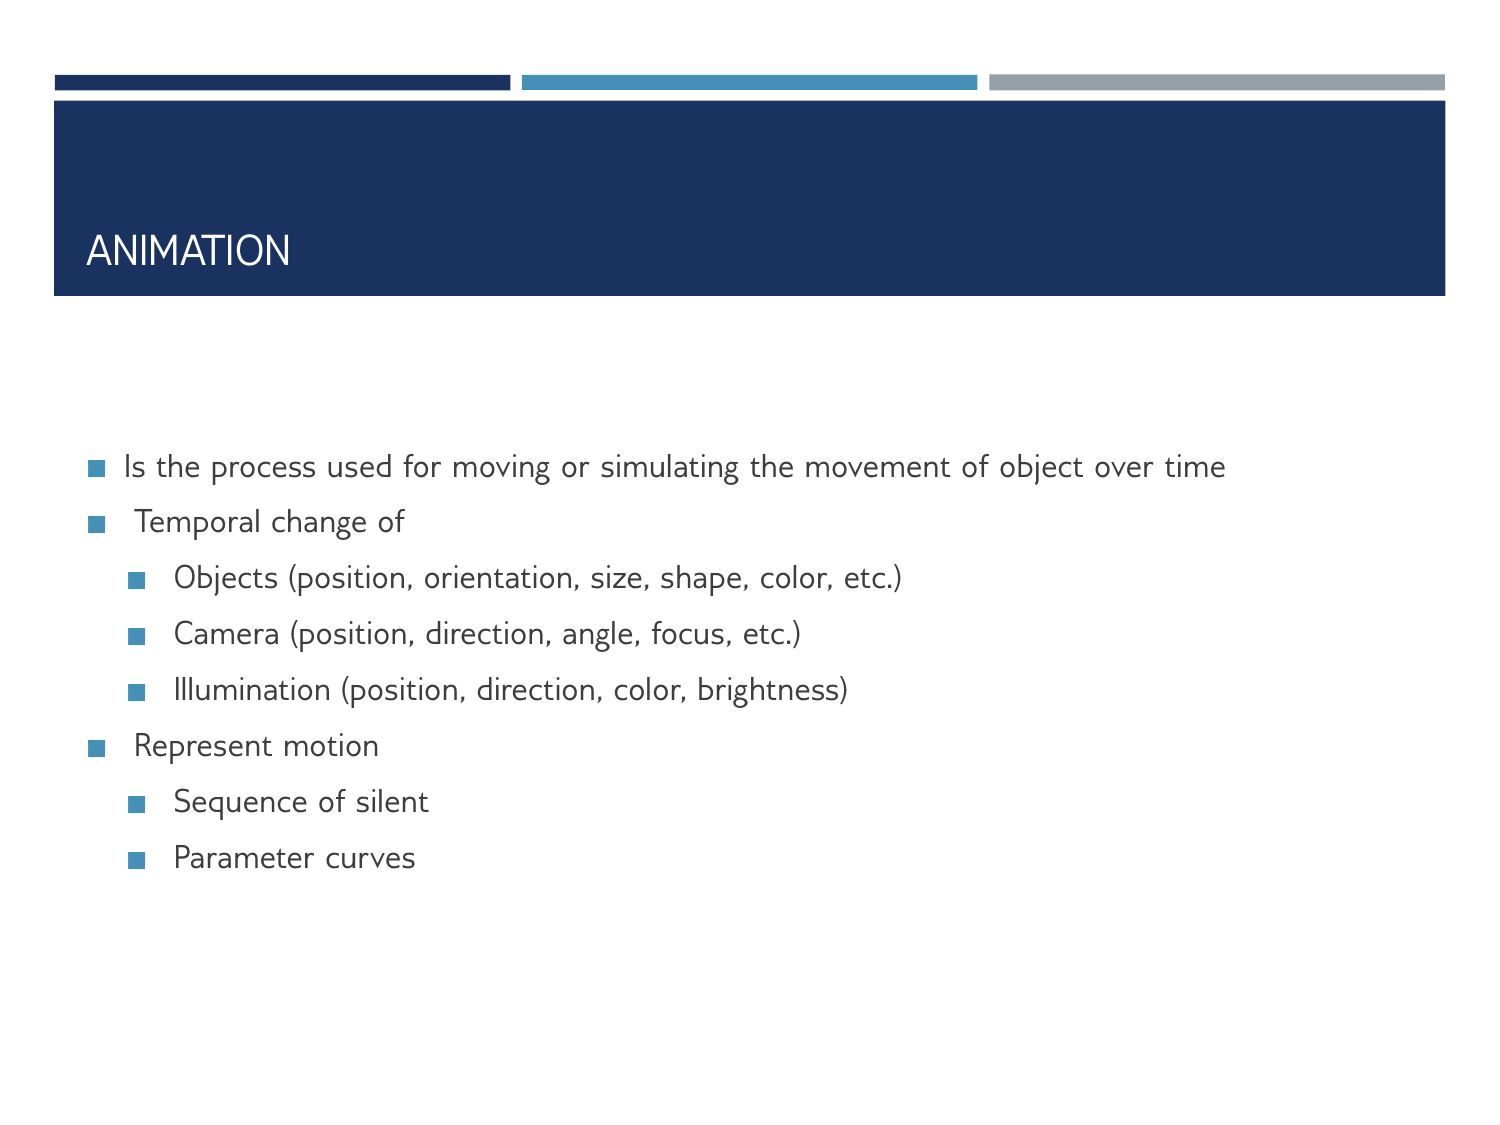

# ANIMATION
Is the process used for moving or simulating the movement of object over time
 Temporal change of
 Objects (position, orientation, size, shape, color, etc.)
 Camera (position, direction, angle, focus, etc.)
 Illumination (position, direction, color, brightness)
 Represent motion
 Sequence of silent
 Parameter curves